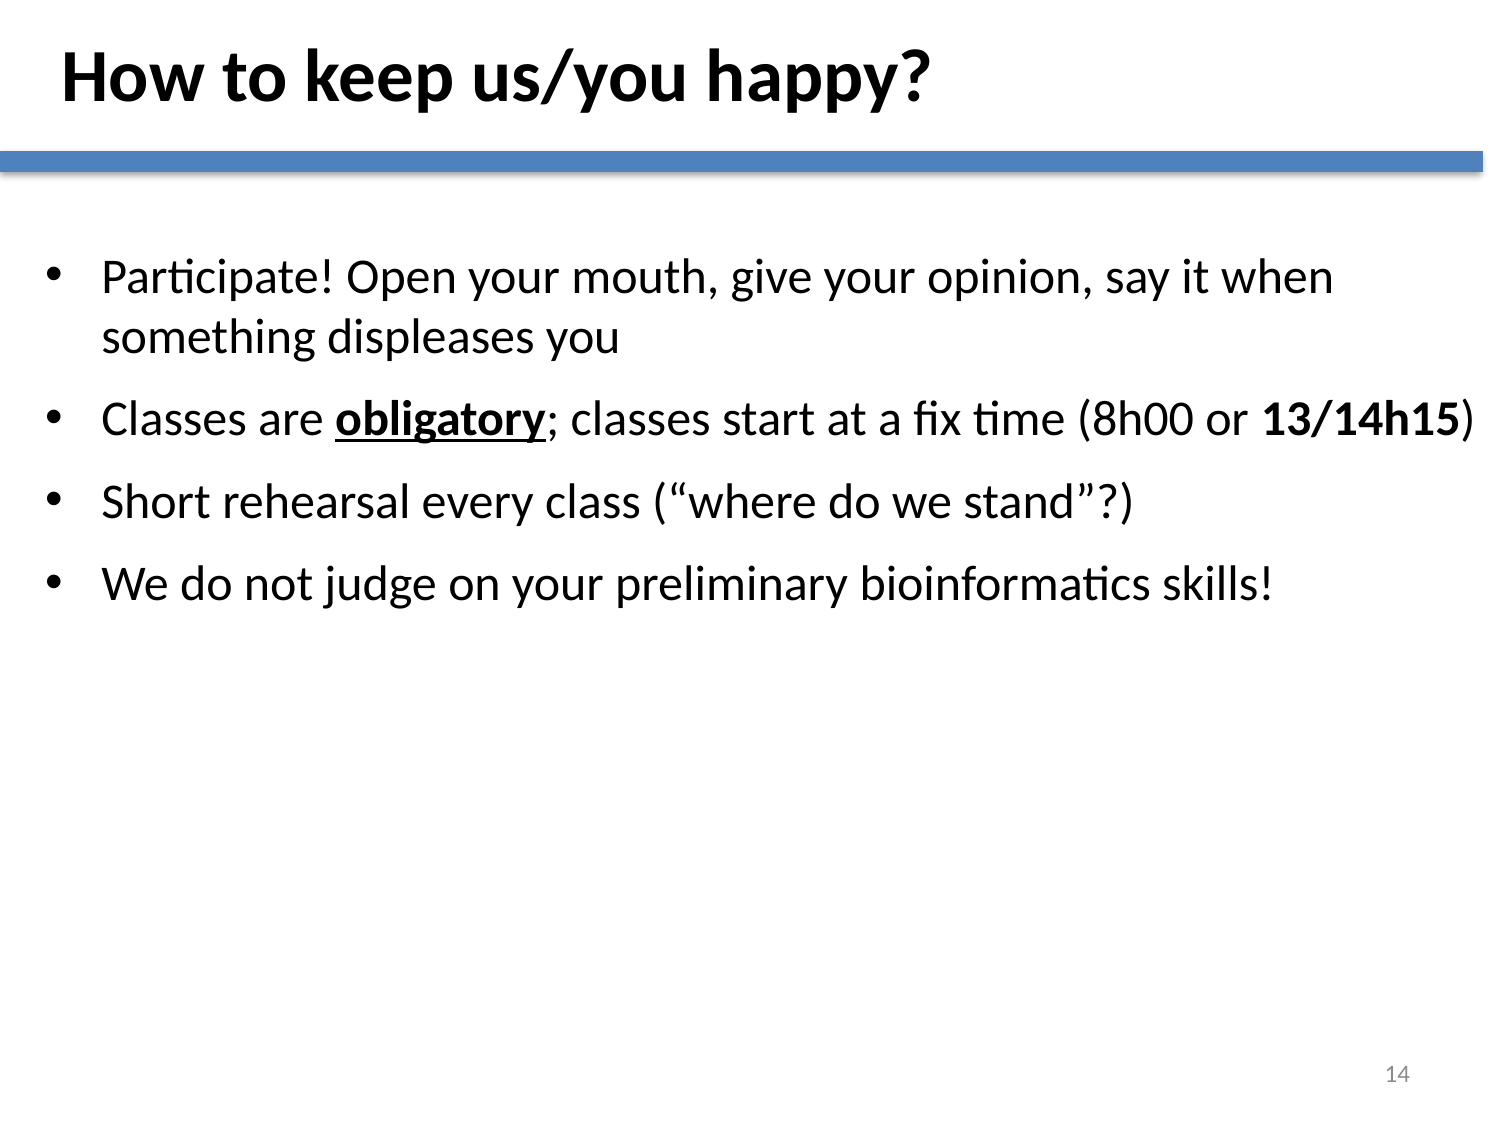

How to keep us/you happy?
Participate! Open your mouth, give your opinion, say it when something displeases you
Classes are obligatory; classes start at a fix time (8h00 or 13/14h15)
Short rehearsal every class (“where do we stand”?)
We do not judge on your preliminary bioinformatics skills!
14